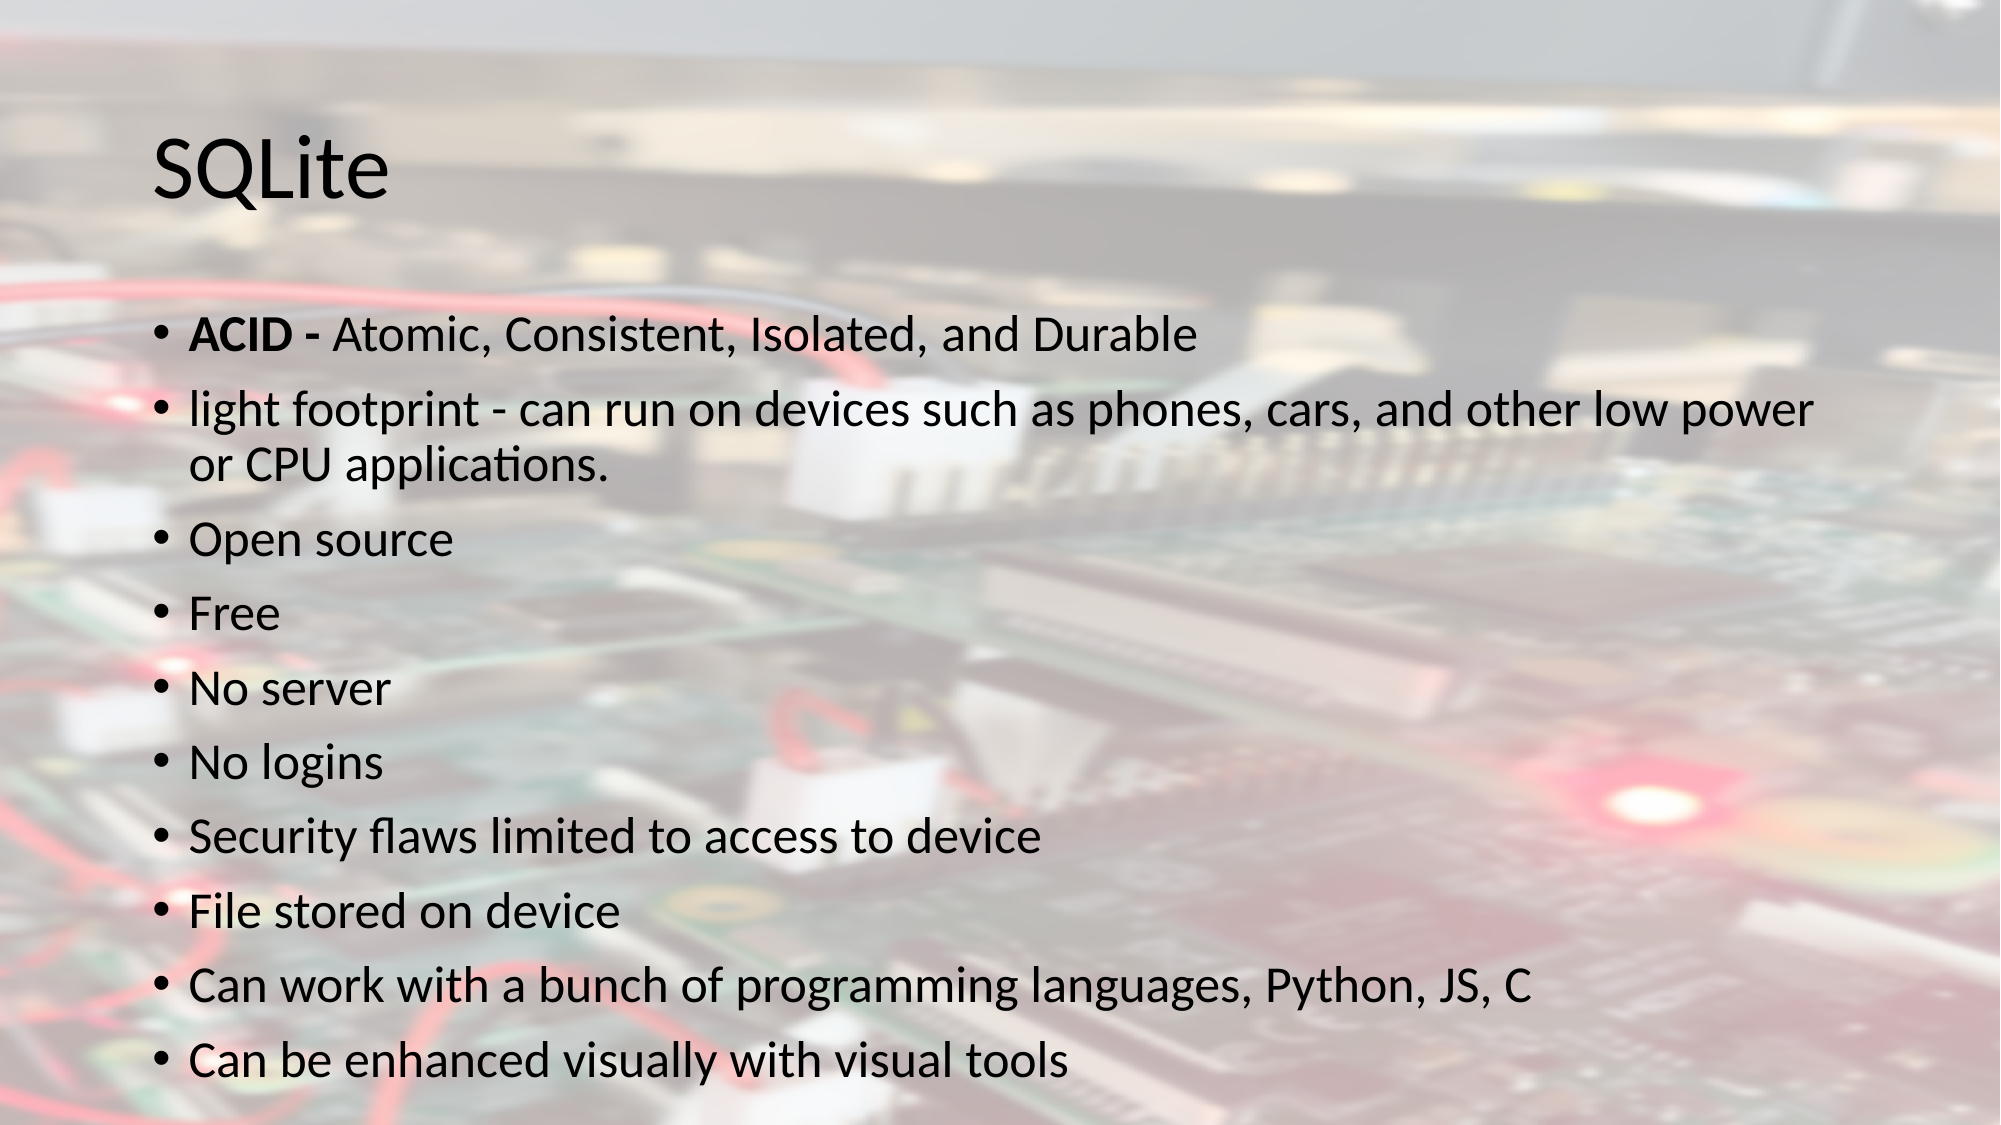

# SQLite
ACID - Atomic, Consistent, Isolated, and Durable
light footprint - can run on devices such as phones, cars, and other low power or CPU applications.
Open source
Free
No server
No logins
Security flaws limited to access to device
File stored on device
Can work with a bunch of programming languages, Python, JS, C
Can be enhanced visually with visual tools